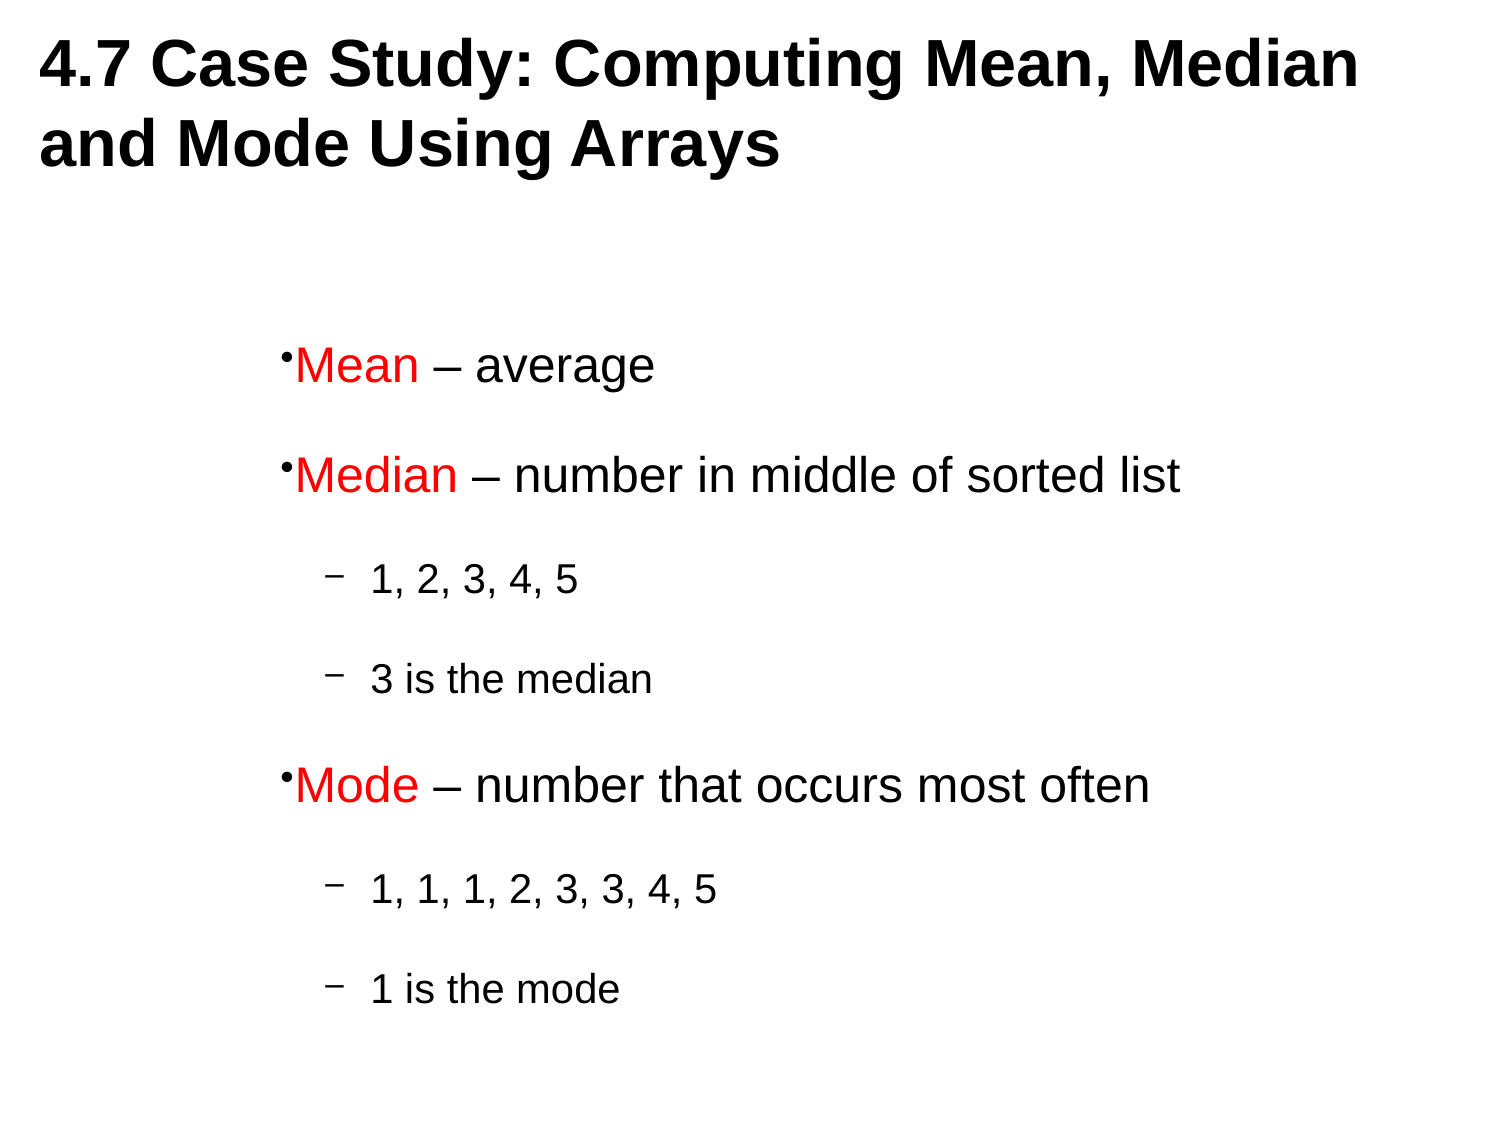

# 4.7 Case Study: Computing Mean, Median and Mode Using Arrays
Mean – average
Median – number in middle of sorted list
1, 2, 3, 4, 5
3 is the median
Mode – number that occurs most often
1, 1, 1, 2, 3, 3, 4, 5
1 is the mode